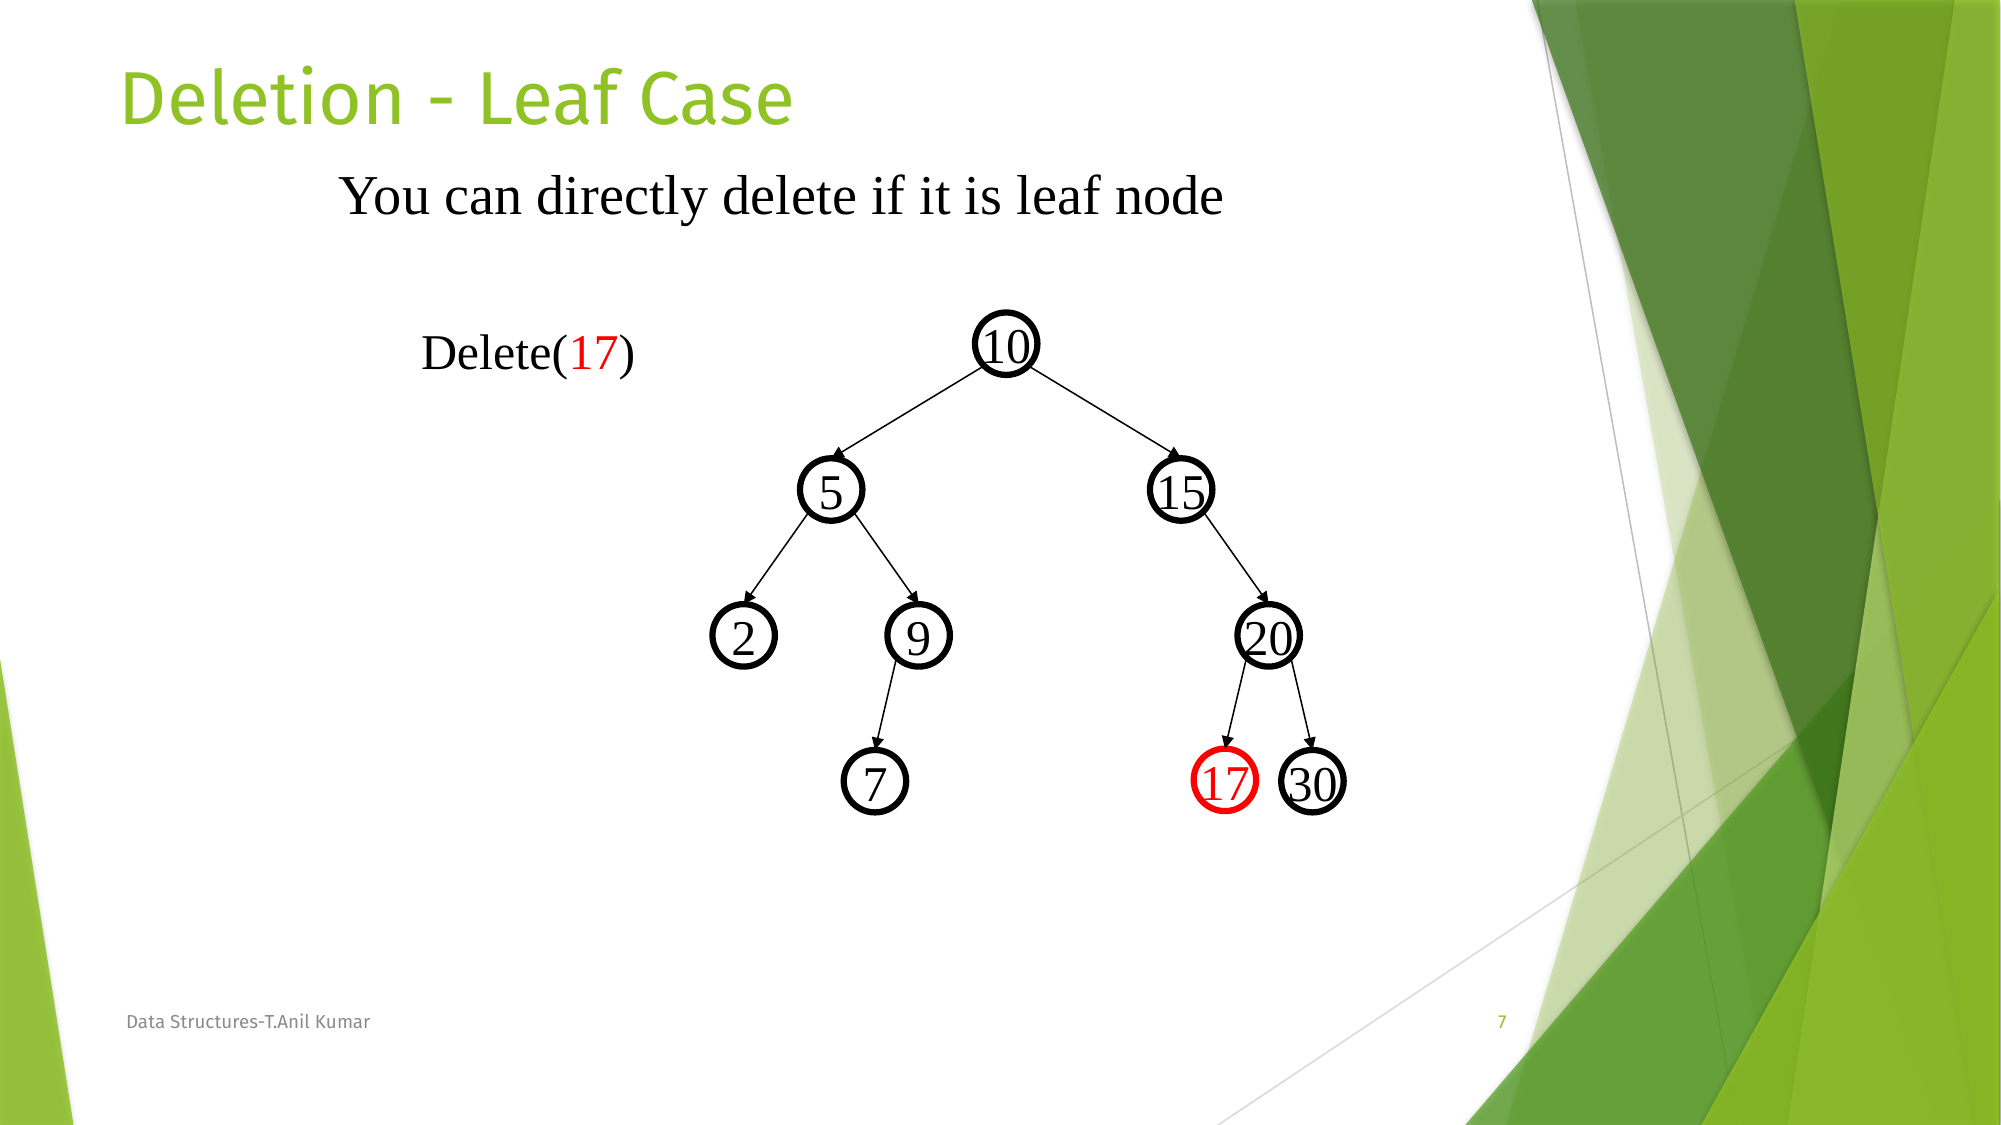

# Deletion - Leaf Case You can directly delete if it is leaf node
Delete(17)
10
5
15
2
9
20
17
7
30
Data Structures-T.Anil Kumar
7